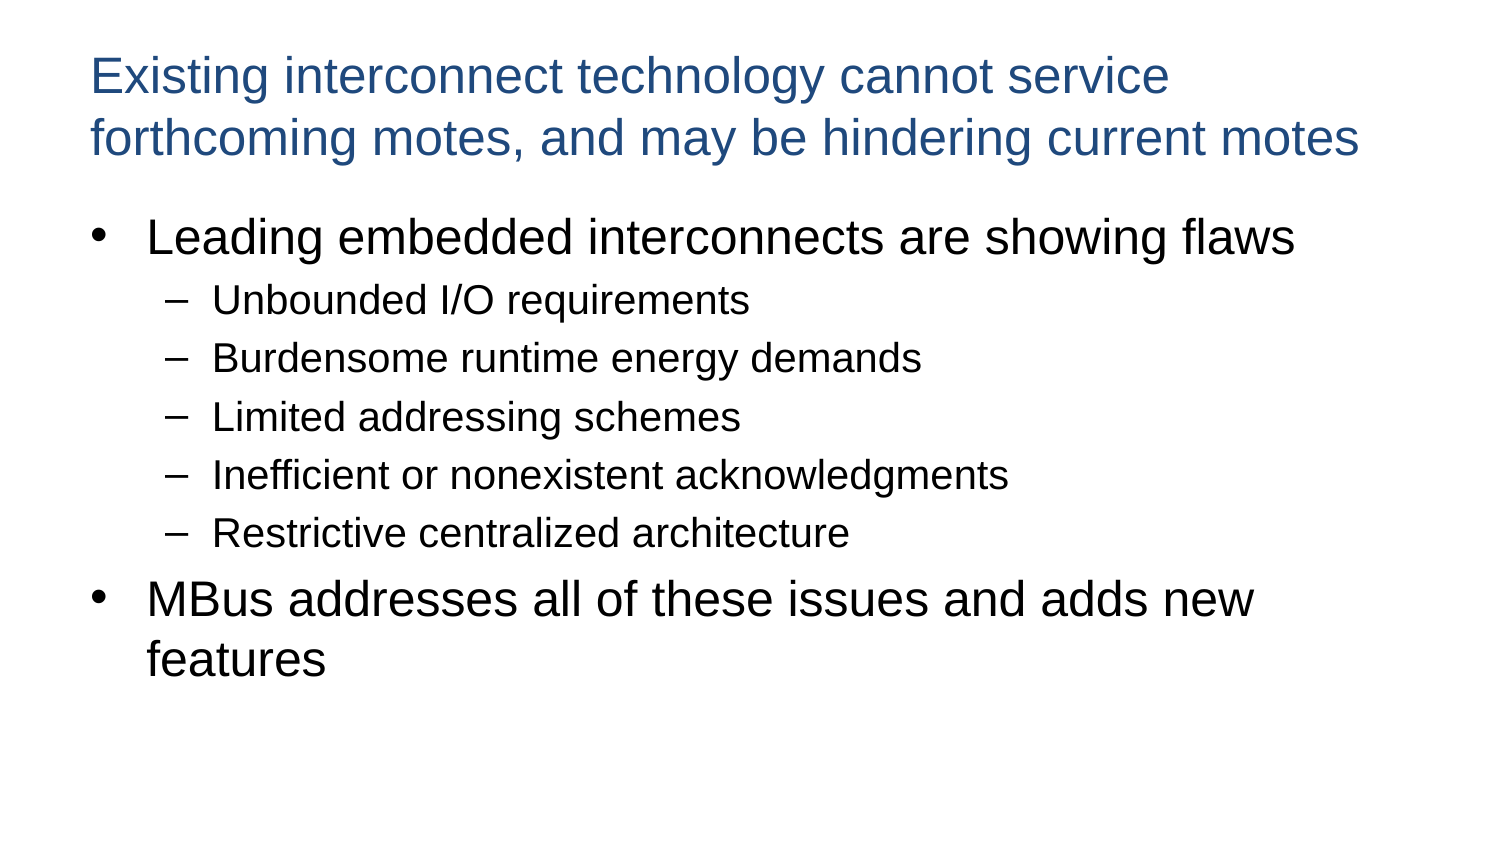

# Existing interconnect technology cannot service forthcoming motes, and may be hindering current motes
Leading embedded interconnects are showing flaws
Unbounded I/O requirements
Burdensome runtime energy demands
Limited addressing schemes
Inefficient or nonexistent acknowledgments
Restrictive centralized architecture
MBus addresses all of these issues and adds new features